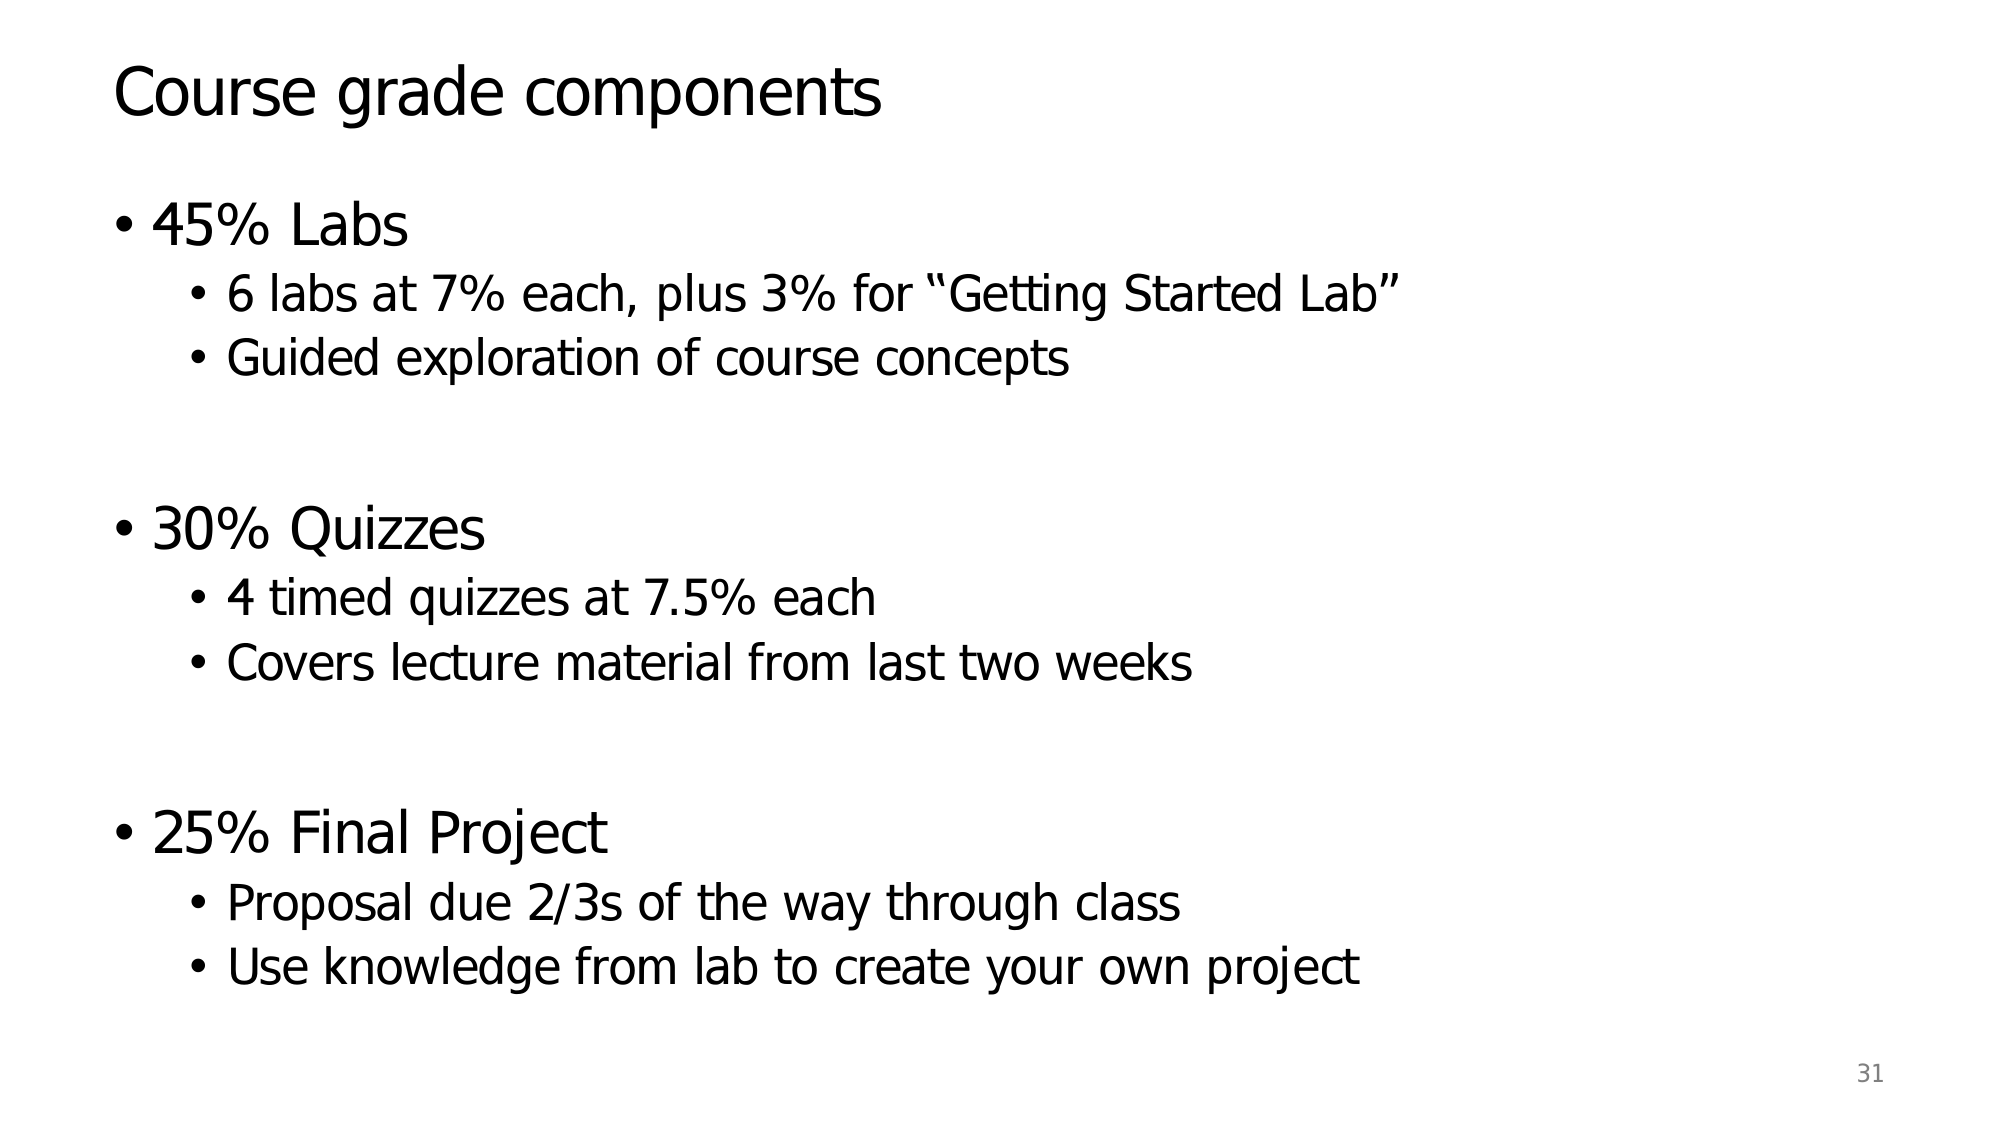

# Course grade components
45% Labs
6 labs at 7% each, plus 3% for “Getting Started Lab”
Guided exploration of course concepts

30% Quizzes
4 timed quizzes at 7.5% each
Covers lecture material from last two weeks

25% Final Project
Proposal due 2/3s of the way through class
Use knowledge from lab to create your own project
31